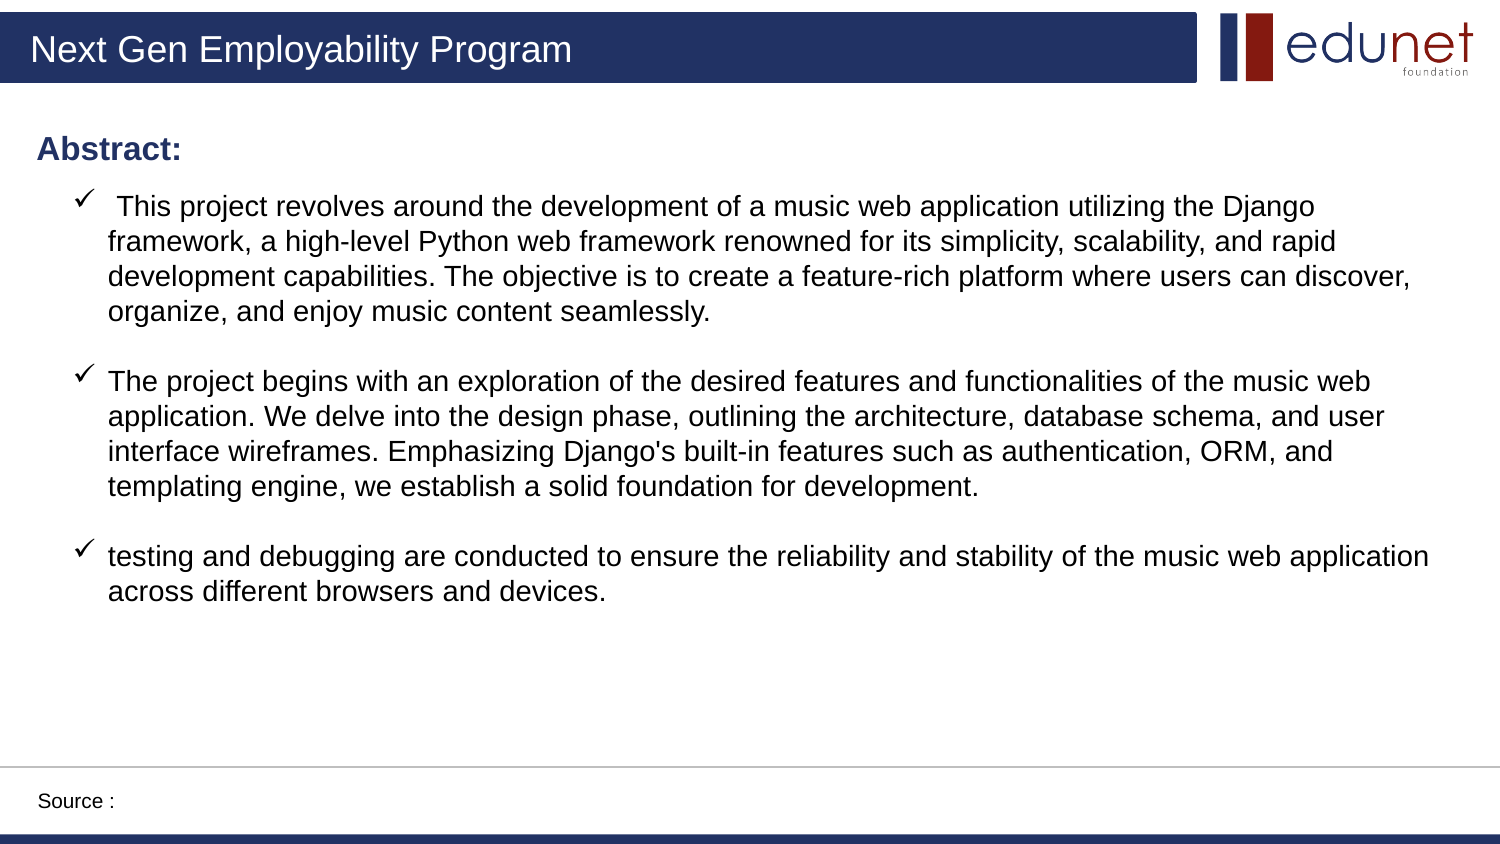

Abstract:
 This project revolves around the development of a music web application utilizing the Django framework, a high-level Python web framework renowned for its simplicity, scalability, and rapid development capabilities. The objective is to create a feature-rich platform where users can discover, organize, and enjoy music content seamlessly.

The project begins with an exploration of the desired features and functionalities of the music web application. We delve into the design phase, outlining the architecture, database schema, and user interface wireframes. Emphasizing Django's built-in features such as authentication, ORM, and templating engine, we establish a solid foundation for development.

testing and debugging are conducted to ensure the reliability and stability of the music web application across different browsers and devices.
Source :